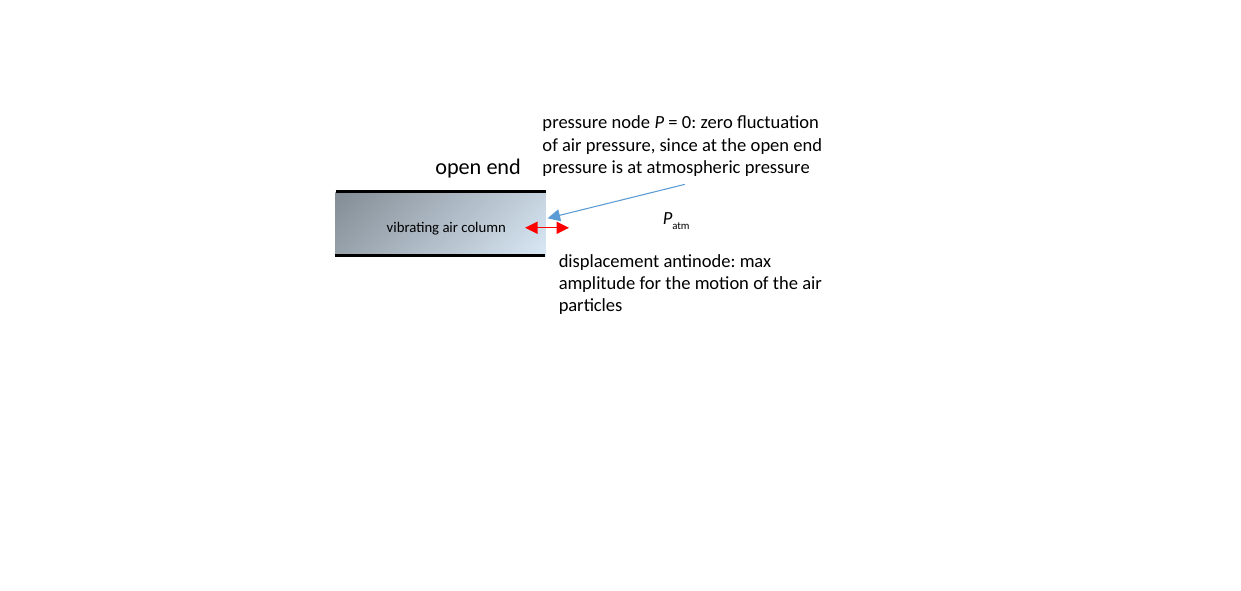

pressure node P = 0: zero fluctuation of air pressure, since at the open end pressure is at atmospheric pressure
open end

Patm
vibrating air column
displacement antinode: max amplitude for the motion of the air particles